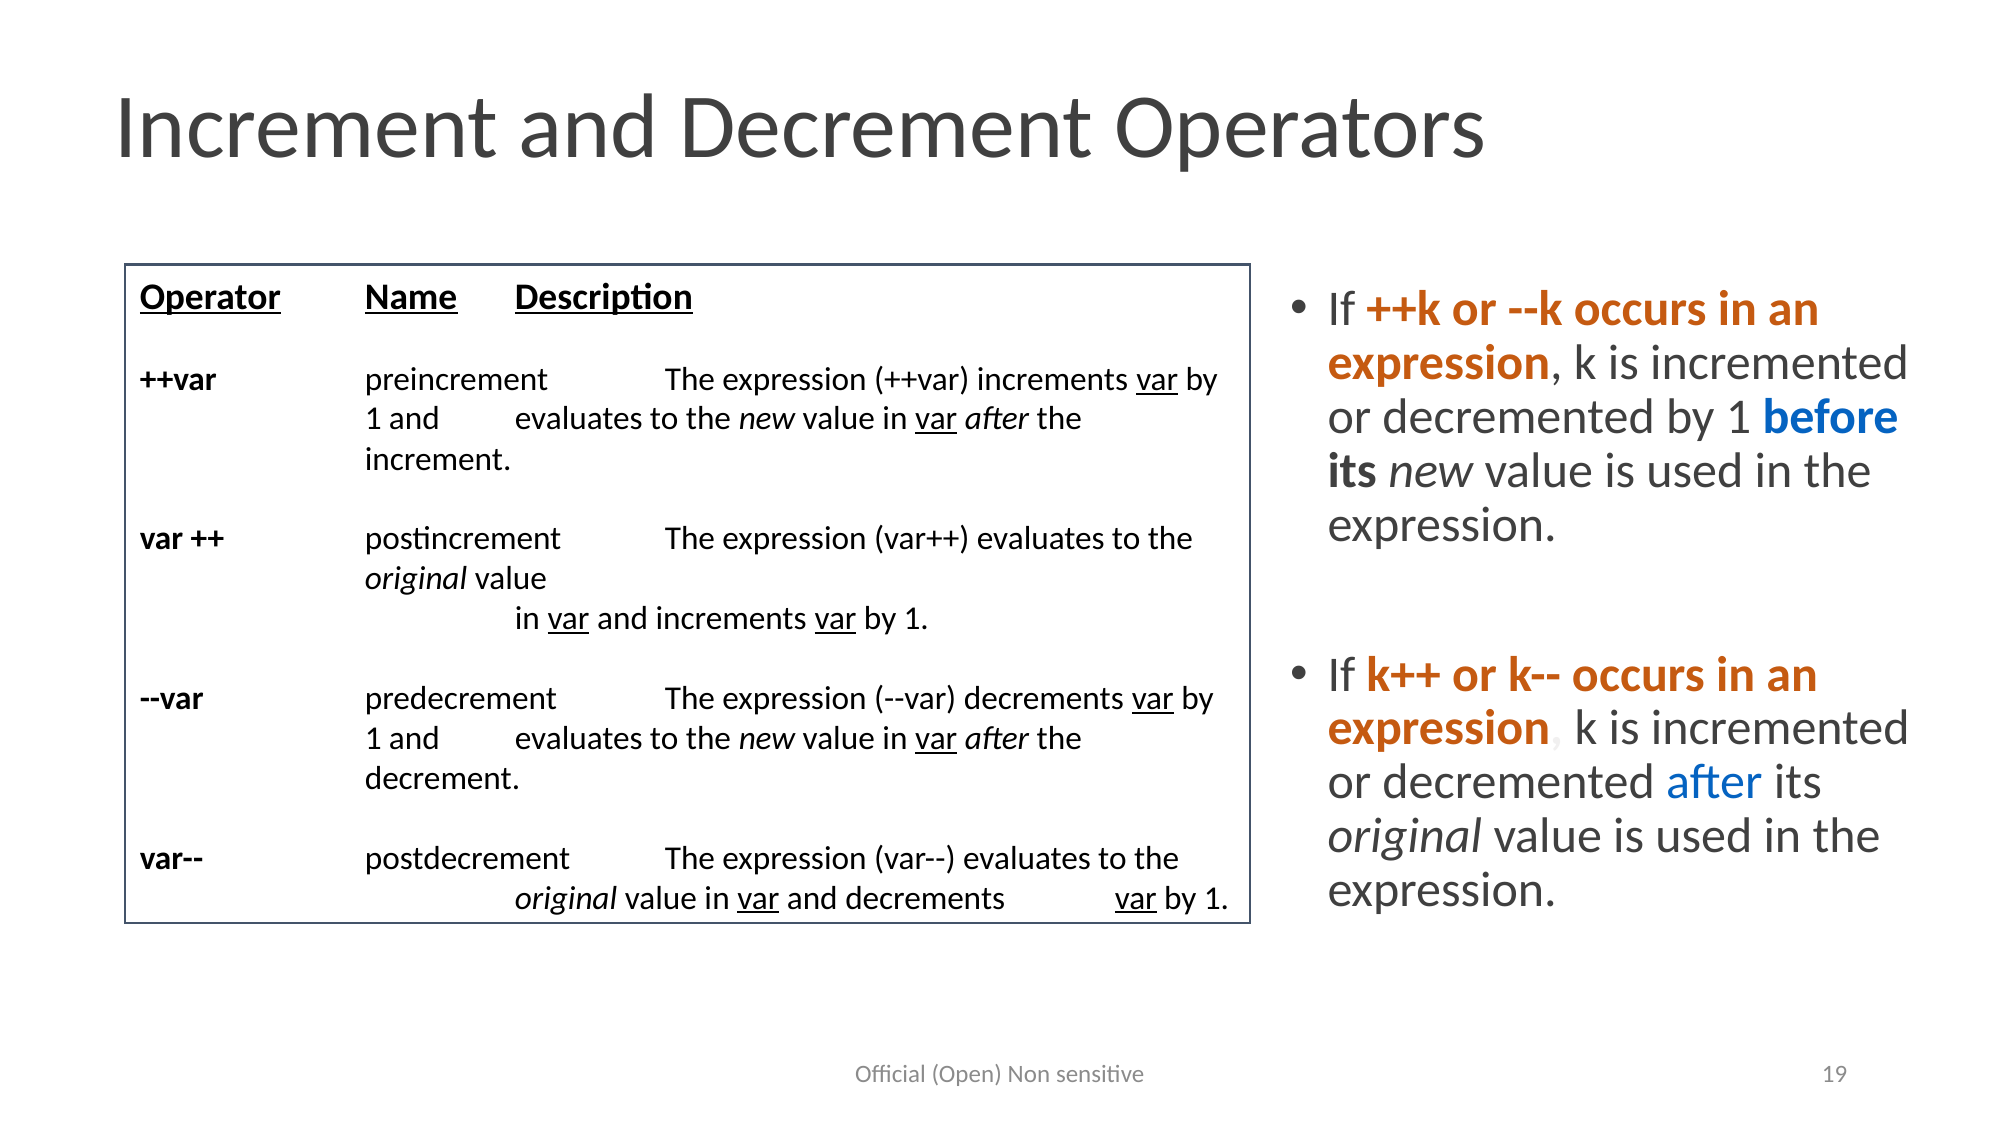

# Increment and Decrement Operators
Operator	Name	Description

++var	preincrement	The expression (++var) increments var by 1 and 	evaluates to the new value in var after the increment.

var ++	postincrement	The expression (var++) evaluates to the original value
		in var and increments var by 1.

--var	predecrement	The expression (--var) decrements var by 1 and 	evaluates to the new value in var after the decrement.

var--	postdecrement   	The expression (var--) evaluates to the
		original value in var and decrements 	var by 1.
If ++k or --k occurs in an expression, k is incremented or decremented by 1 before its new value is used in the expression.

If k++ or k-- occurs in an expression, k is incremented or decremented after its original value is used in the expression.
Official (Open) Non sensitive
19